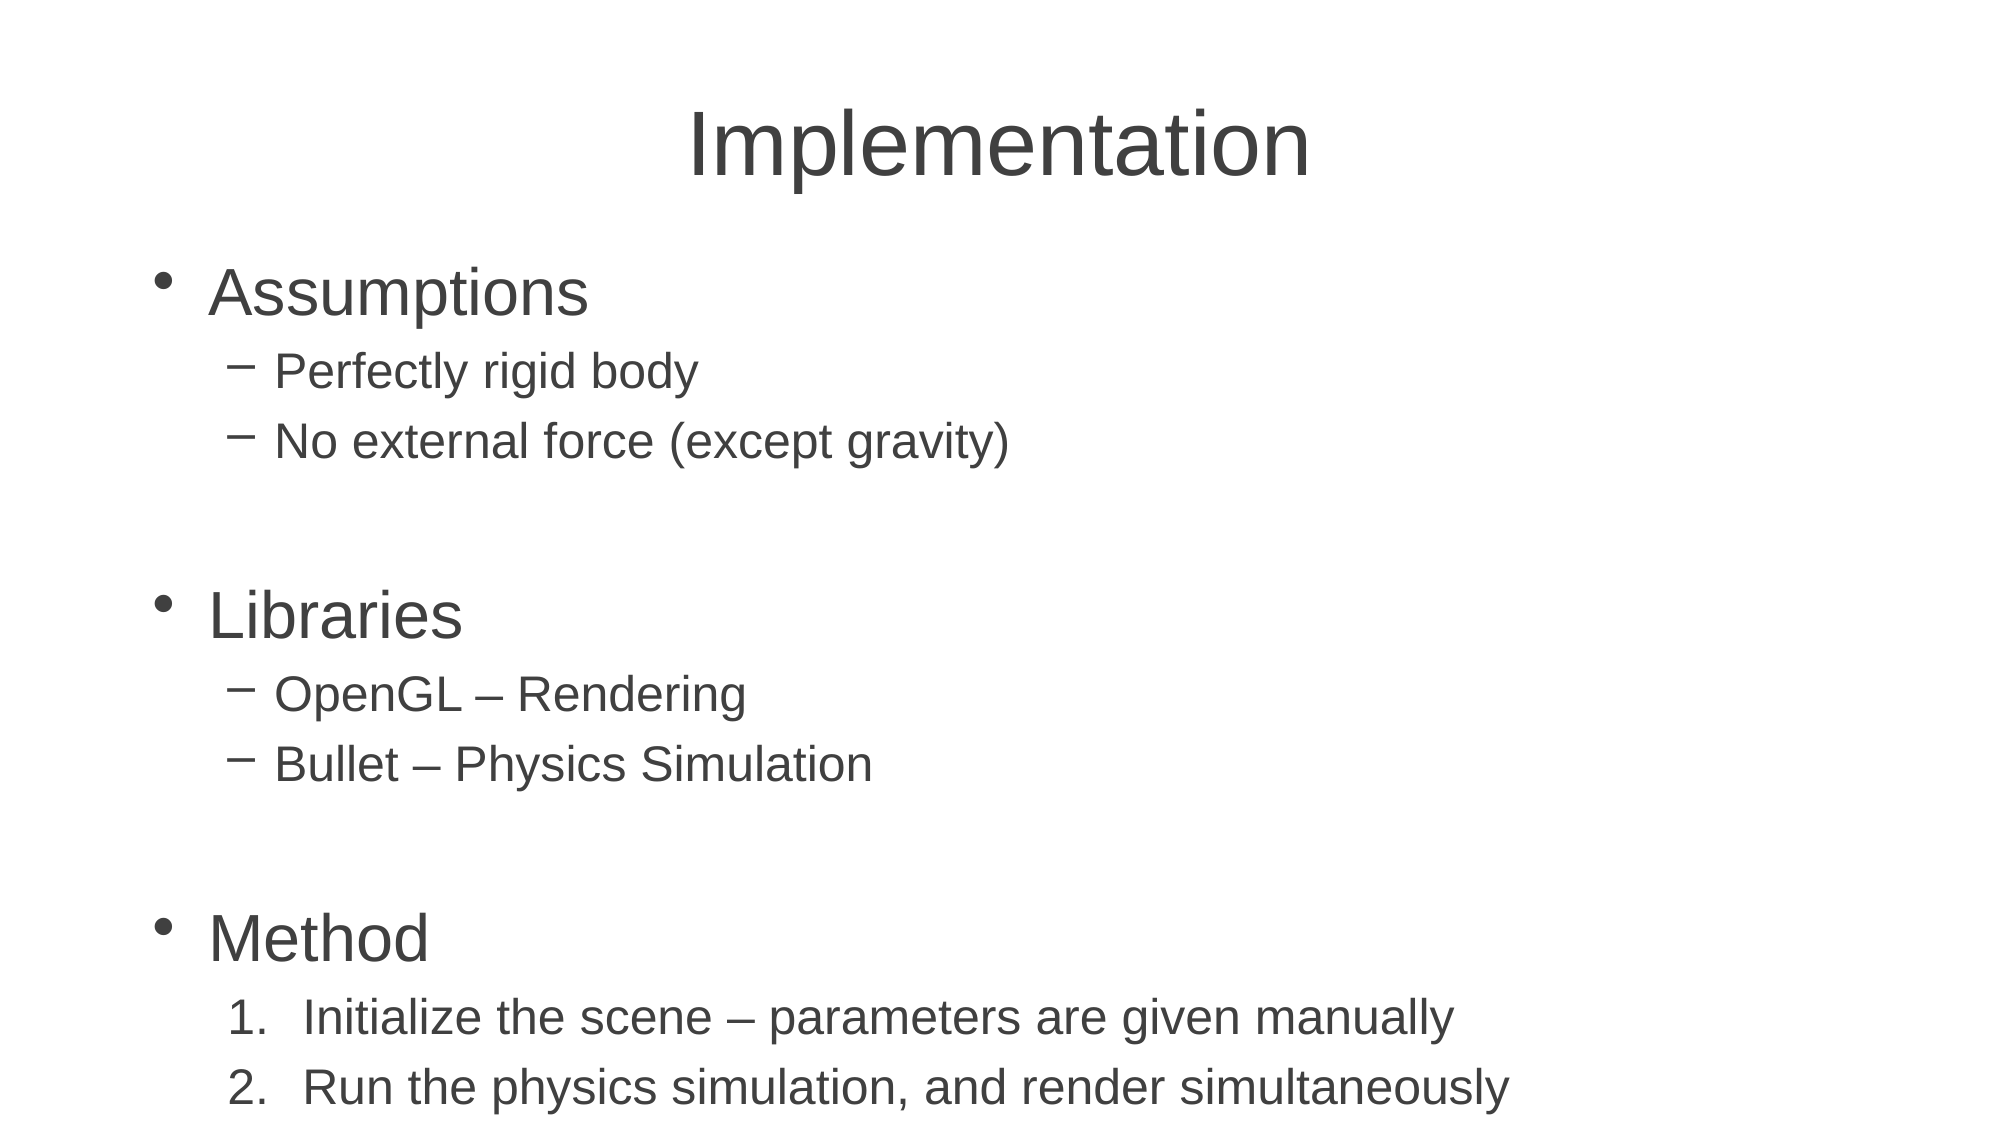

# Implementation
Assumptions
Perfectly rigid body
No external force (except gravity)

Libraries
OpenGL – Rendering
Bullet – Physics Simulation

Method
Initialize the scene – parameters are given manually
Run the physics simulation, and render simultaneously